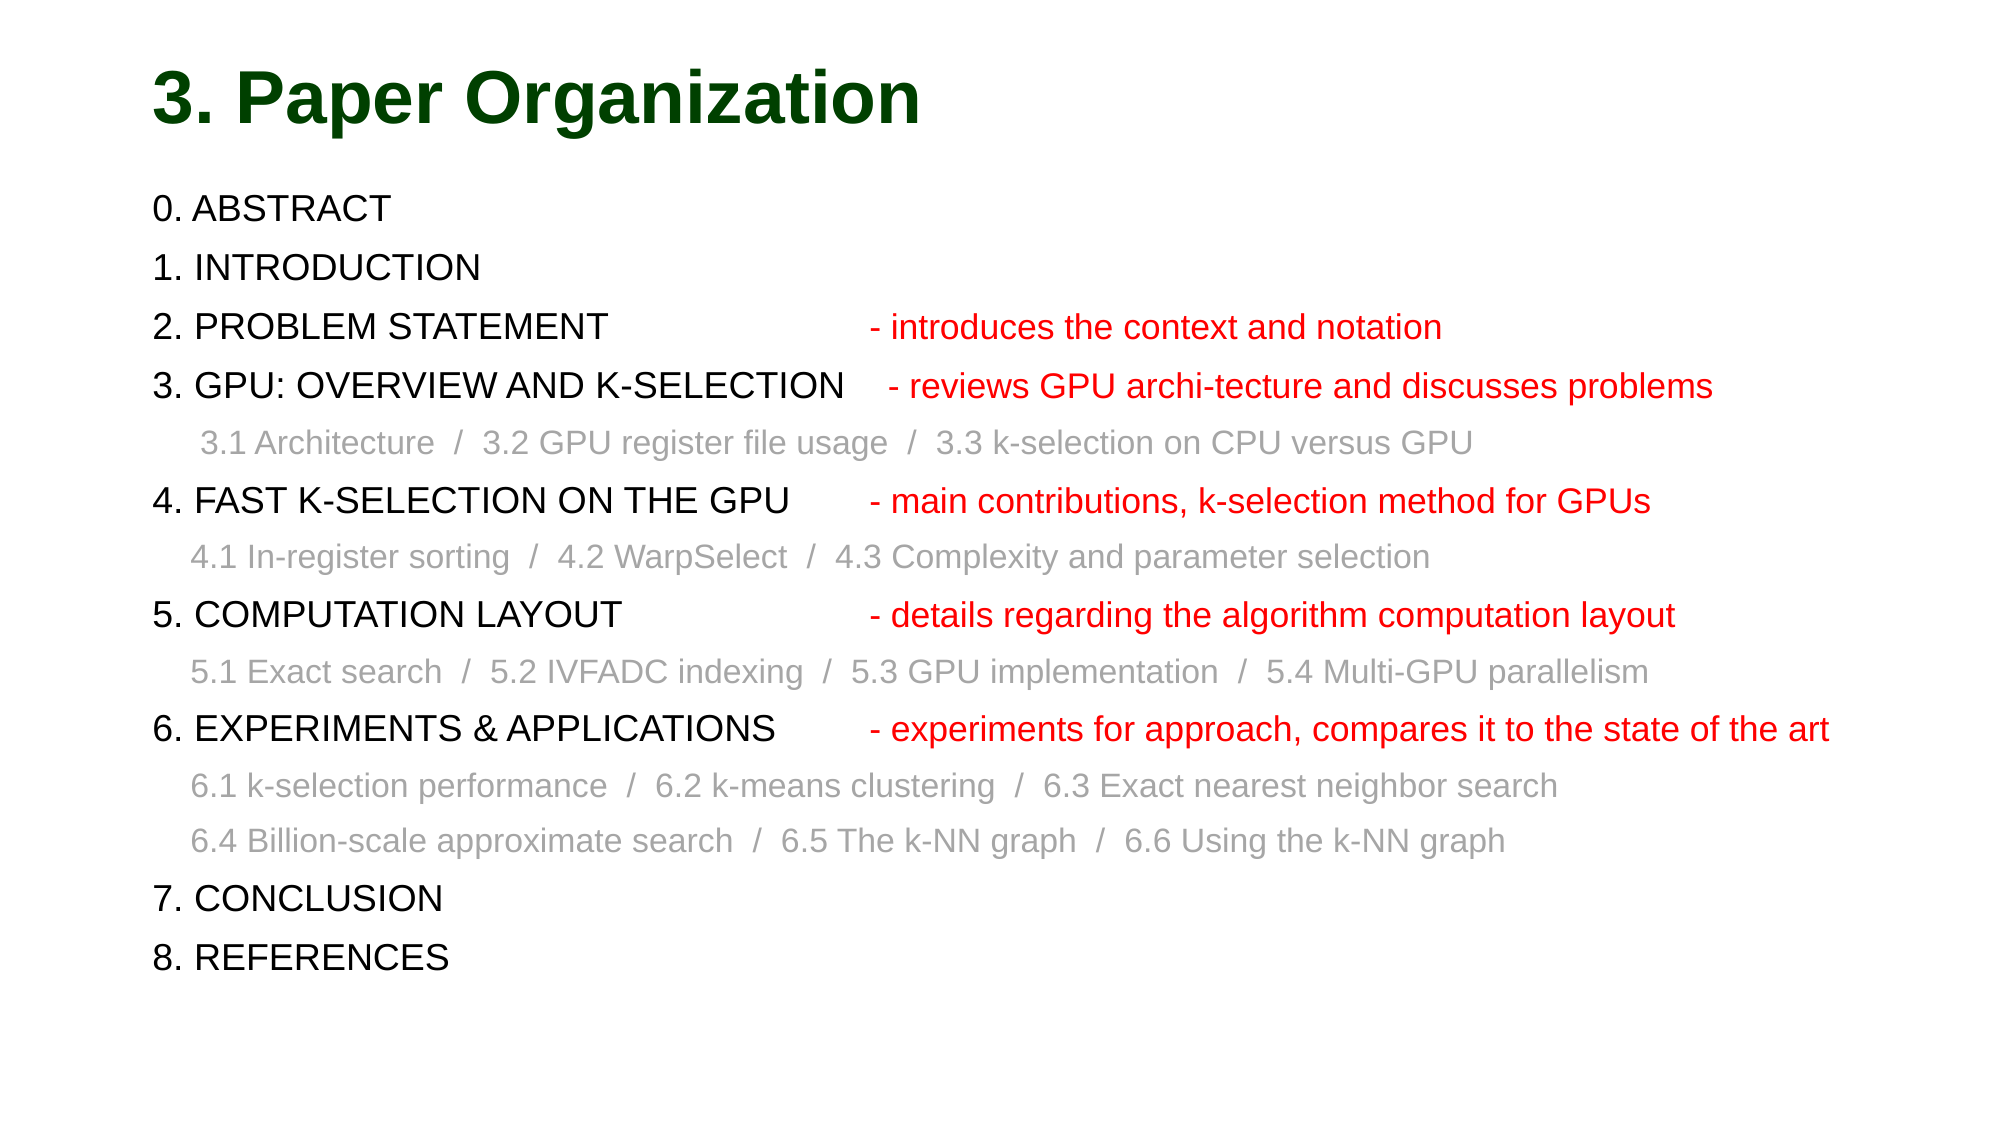

# 3. Paper Organization
0. ABSTRACT
1. INTRODUCTION
2. PROBLEM STATEMENT		    - introduces the context and notation
3. GPU: OVERVIEW AND K-SELECTION    - reviews GPU archi-tecture and discusses problems
     3.1 Architecture  /  3.2 GPU register file usage  /  3.3 k-selection on CPU versus GPU
4. FAST K-SELECTION ON THE GPU	    - main contributions, k-selection method for GPUs
    4.1 In-register sorting  /  4.2 WarpSelect  /  4.3 Complexity and parameter selection
5. COMPUTATION LAYOUT		    - details regarding the algorithm computation layout
    5.1 Exact search  /  5.2 IVFADC indexing  /  5.3 GPU implementation  /  5.4 Multi-GPU parallelism
6. EXPERIMENTS & APPLICATIONS	    - experiments for approach, compares it to the state of the art
    6.1 k-selection performance  /  6.2 k-means clustering  /  6.3 Exact nearest neighbor search
    6.4 Billion-scale approximate search  /  6.5 The k-NN graph  /  6.6 Using the k-NN graph
7. CONCLUSION
8. REFERENCES